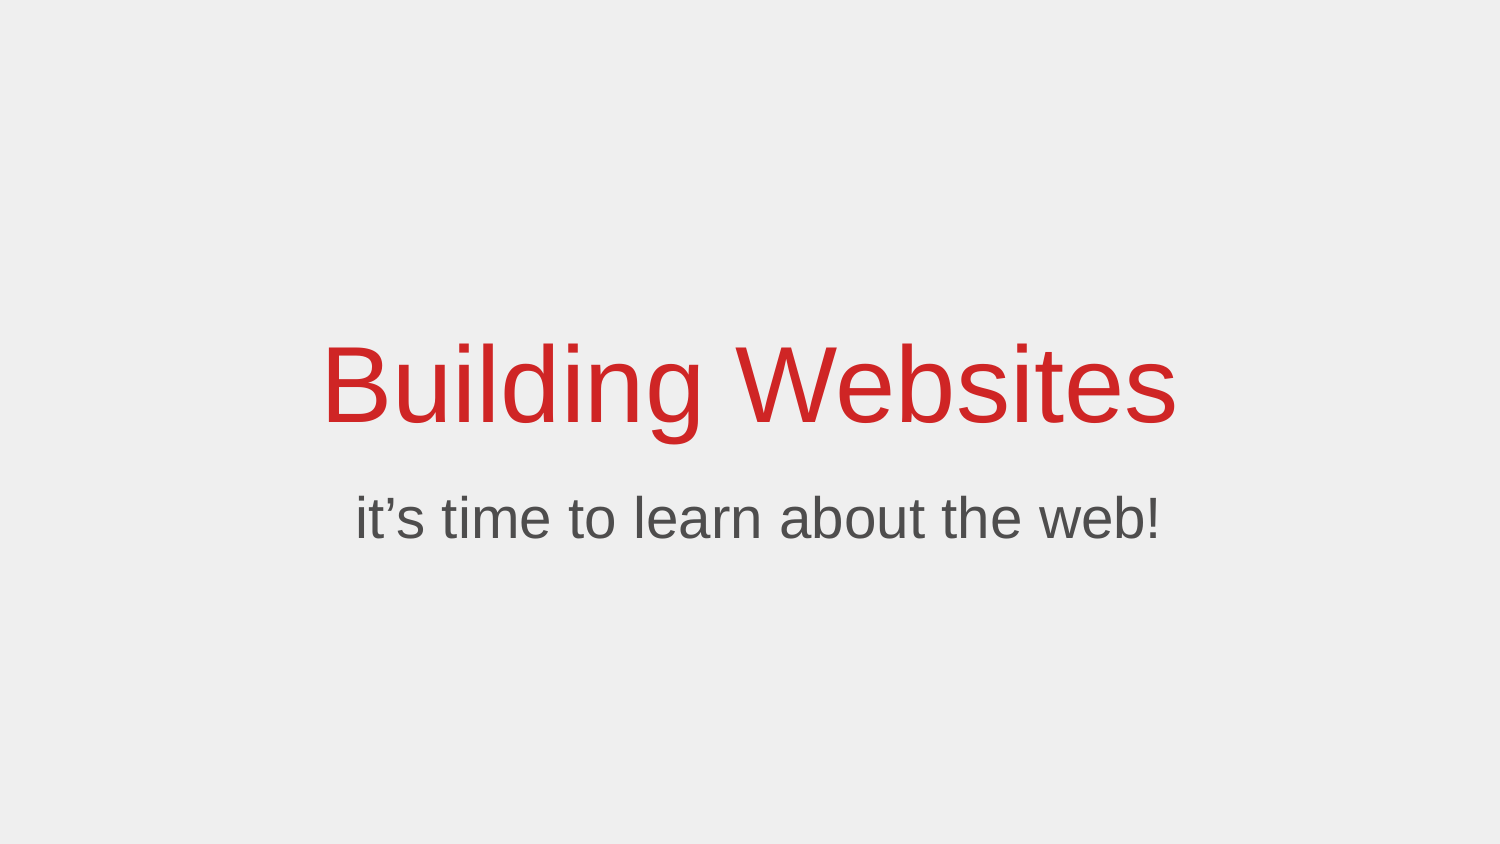

# Building Websites
it’s time to learn about the web!